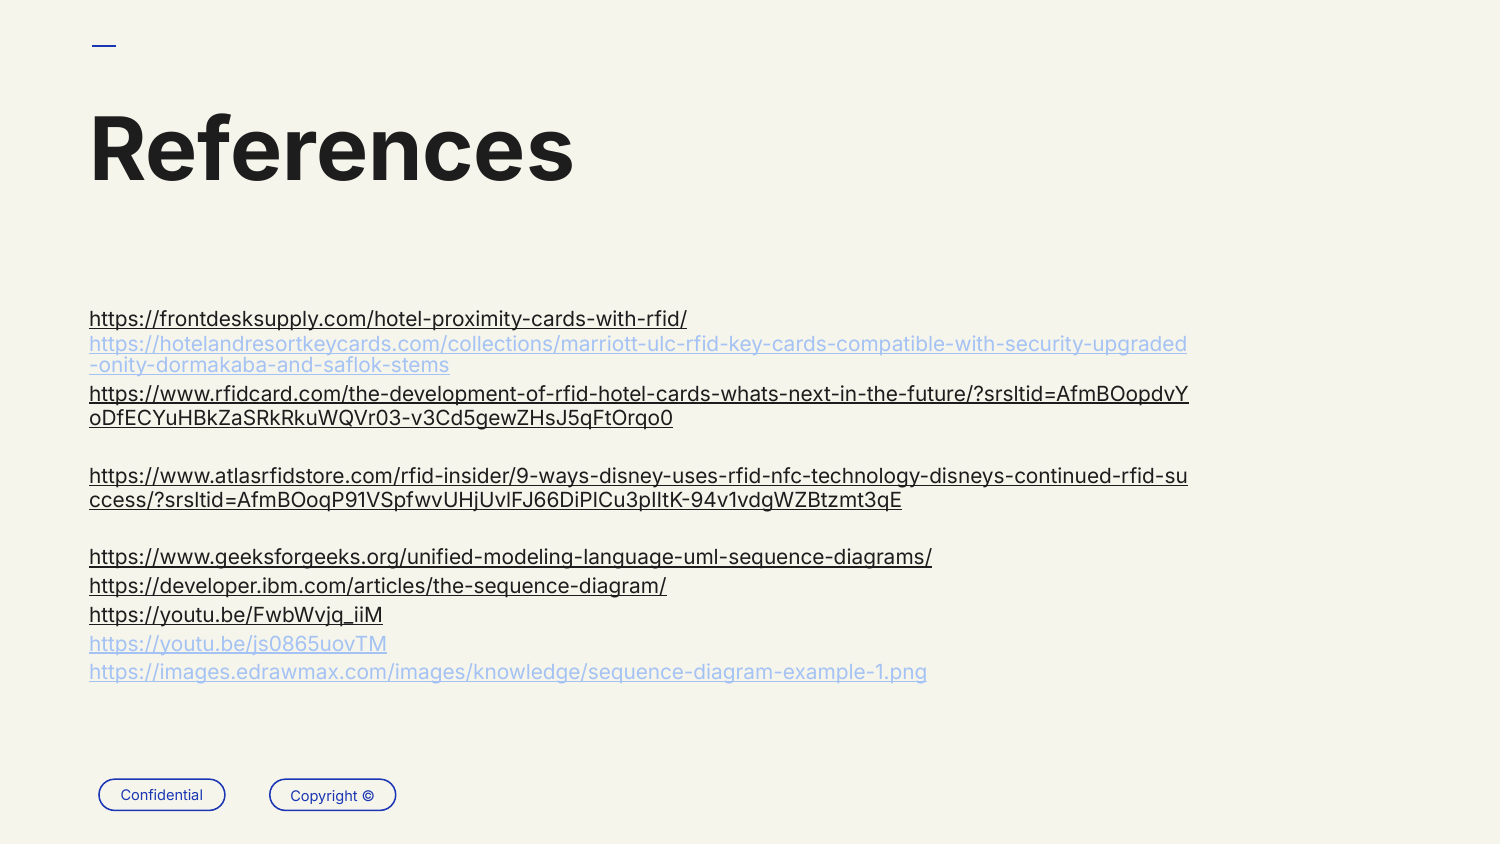

# References
https://frontdesksupply.com/hotel-proximity-cards-with-rfid/
https://hotelandresortkeycards.com/collections/marriott-ulc-rfid-key-cards-compatible-with-security-upgraded-onity-dormakaba-and-saflok-stems
https://www.rfidcard.com/the-development-of-rfid-hotel-cards-whats-next-in-the-future/?srsltid=AfmBOopdvYoDfECYuHBkZaSRkRkuWQVr03-v3Cd5gewZHsJ5qFtOrqo0
https://www.atlasrfidstore.com/rfid-insider/9-ways-disney-uses-rfid-nfc-technology-disneys-continued-rfid-success/?srsltid=AfmBOoqP91VSpfwvUHjUvlFJ66DiPICu3pIItK-94v1vdgWZBtzmt3qE
https://www.geeksforgeeks.org/unified-modeling-language-uml-sequence-diagrams/
https://developer.ibm.com/articles/the-sequence-diagram/
https://youtu.be/FwbWvjq_iiM
https://youtu.be/js0865uovTM
https://images.edrawmax.com/images/knowledge/sequence-diagram-example-1.png